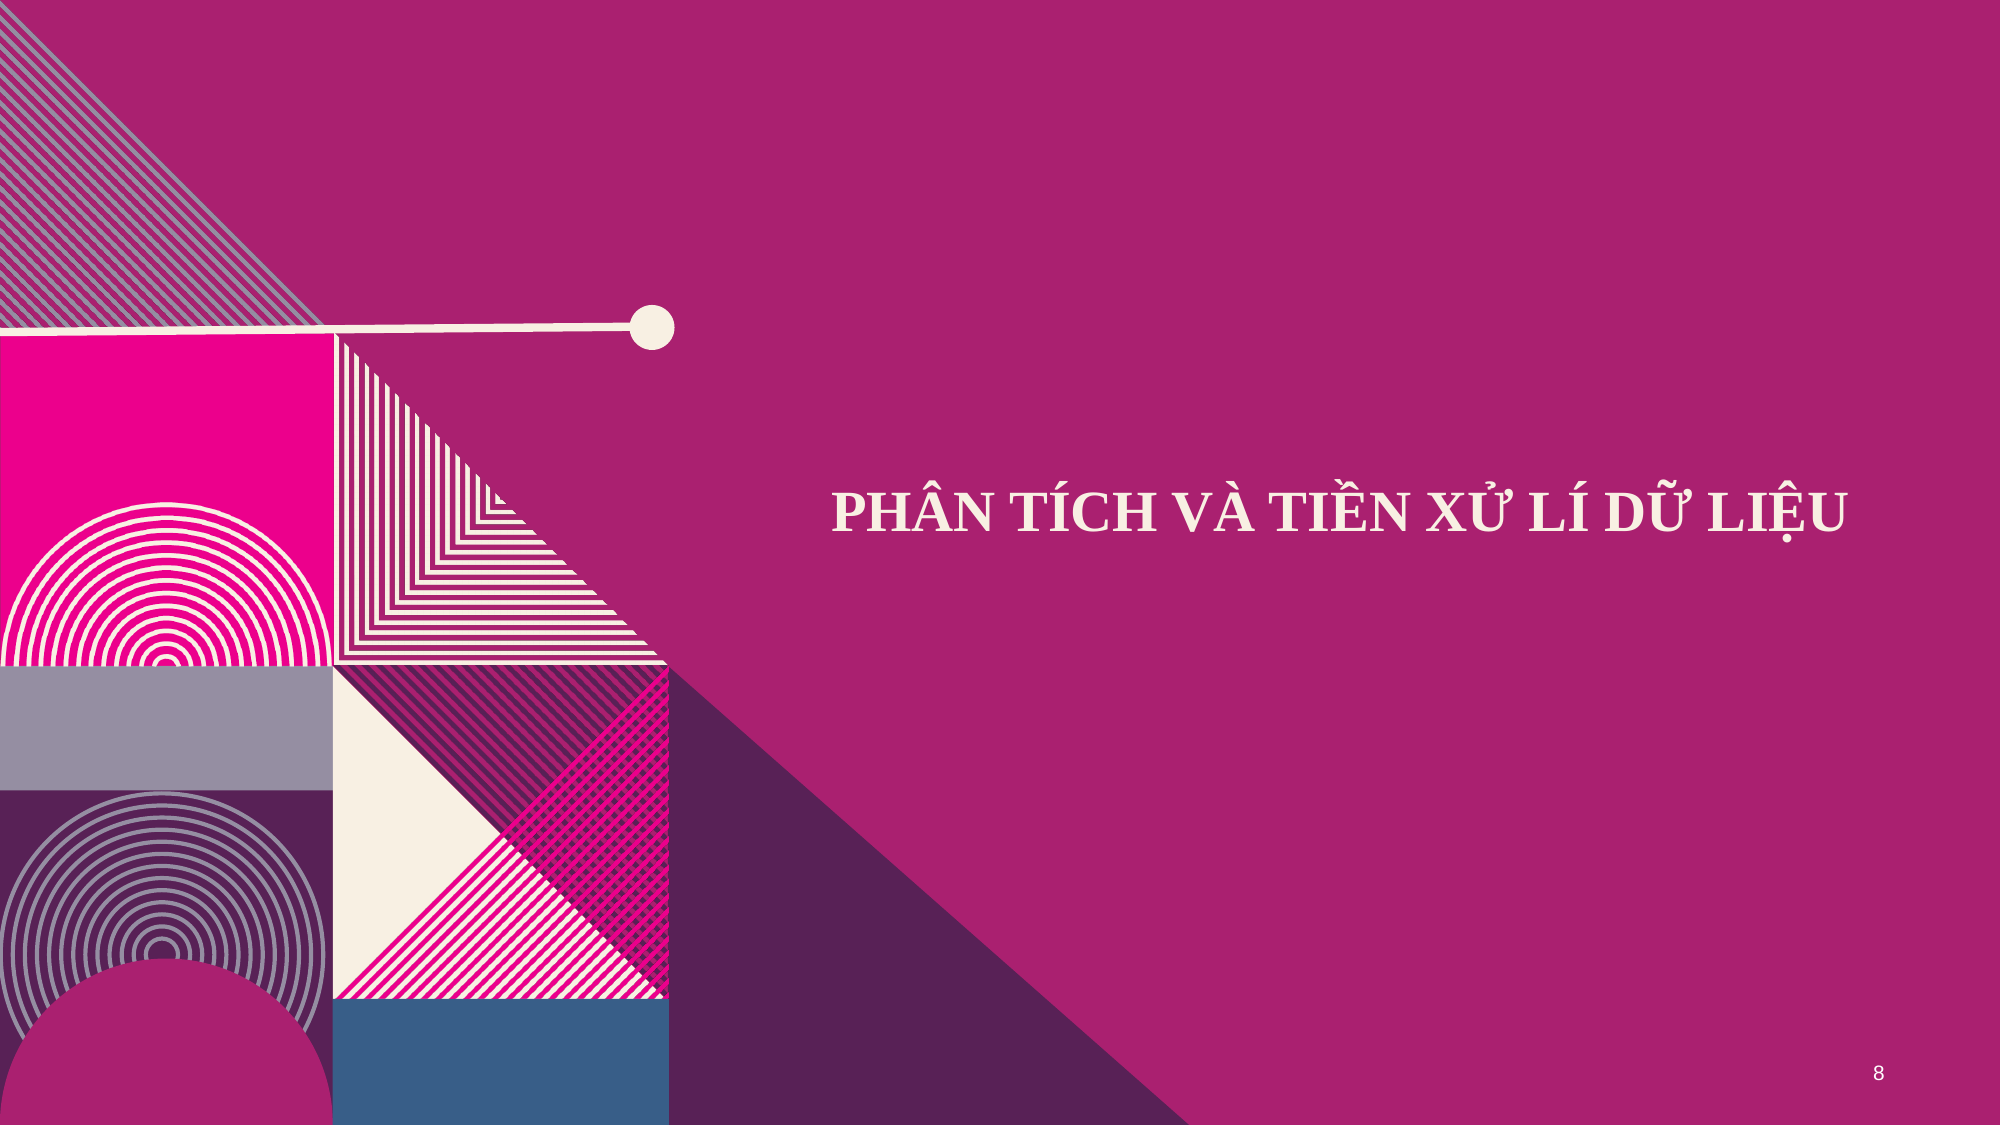

# Phân tích và tiền xử lí dữ liệu

8